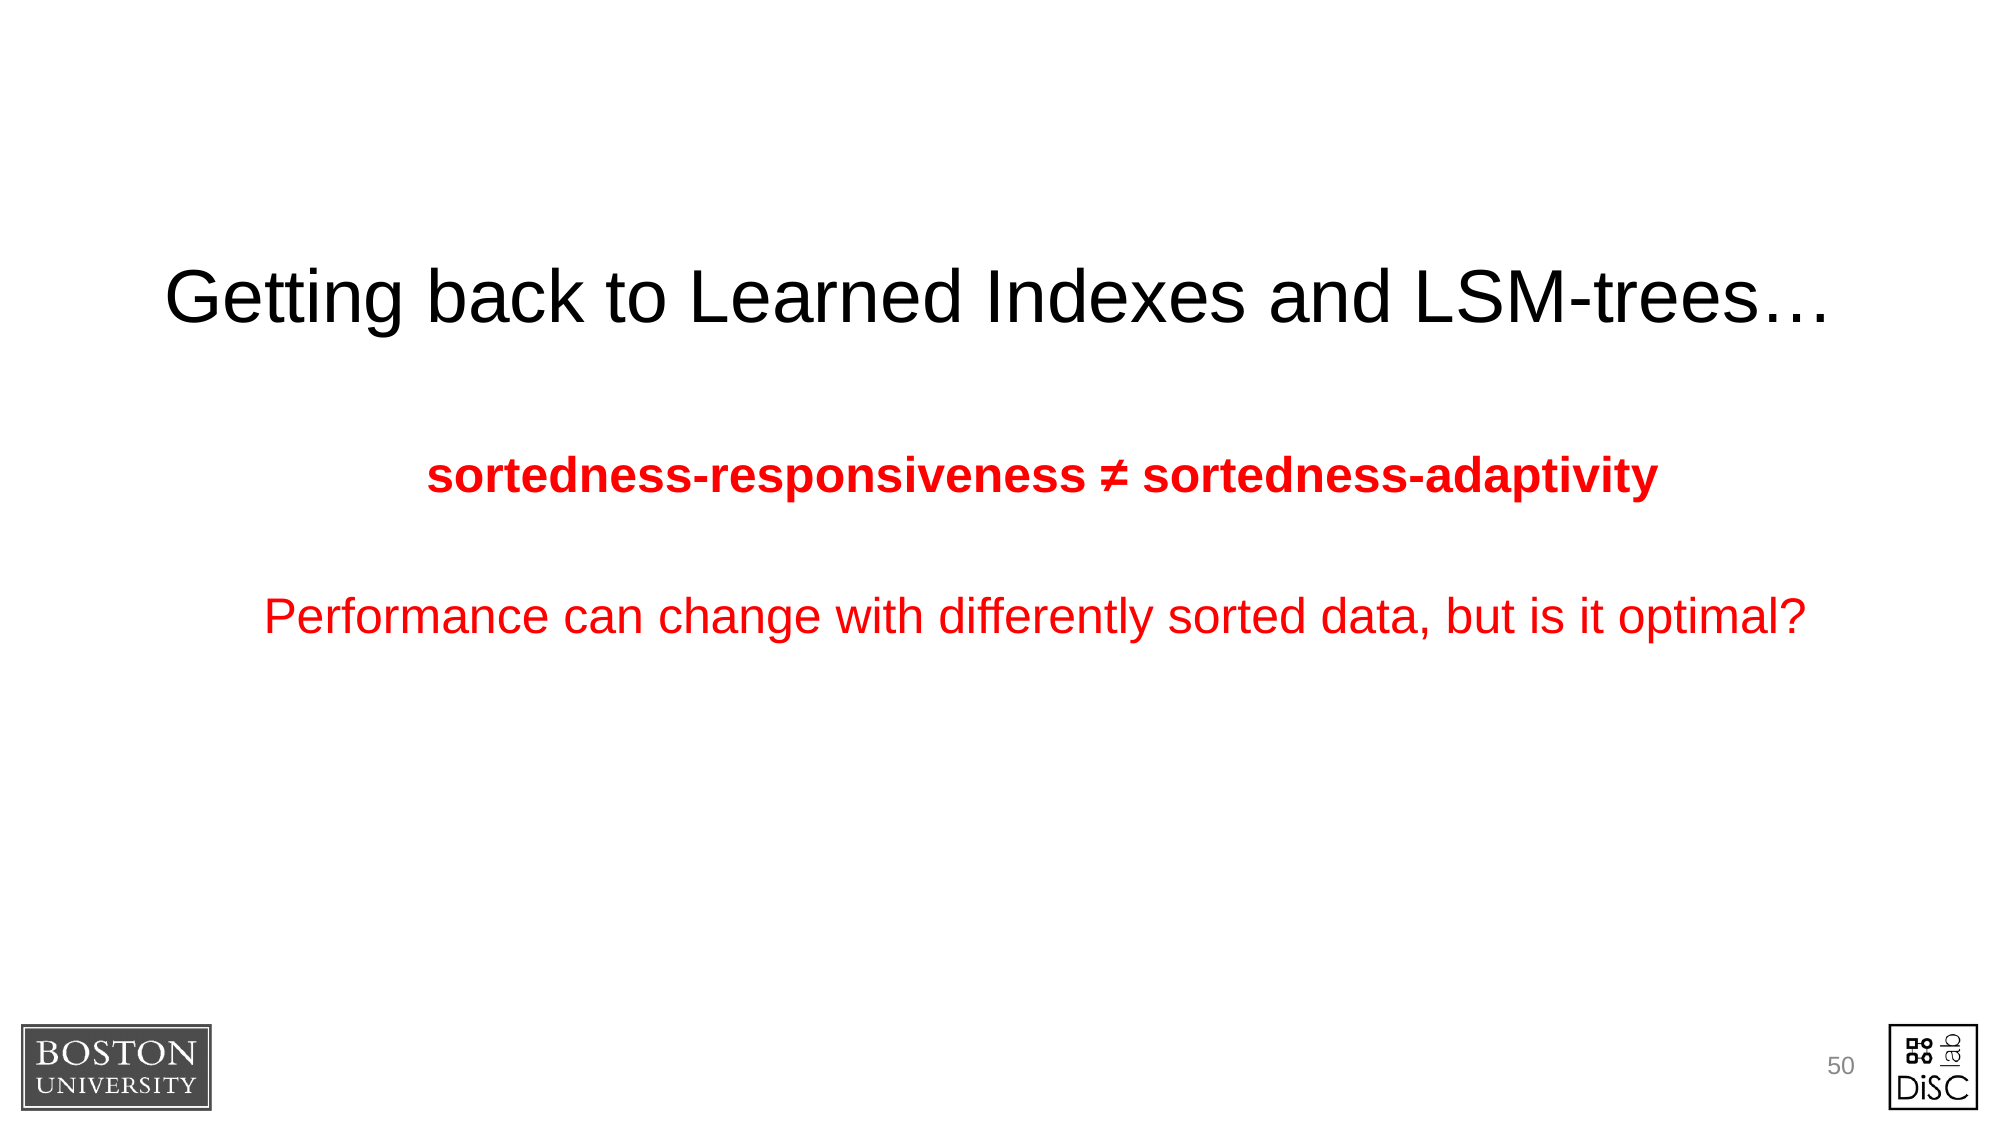

Getting back to Learned Indexes and LSM-trees…
sortedness-responsiveness ≠ sortedness-adaptivity
Performance can change with differently sorted data, but is it optimal?
50